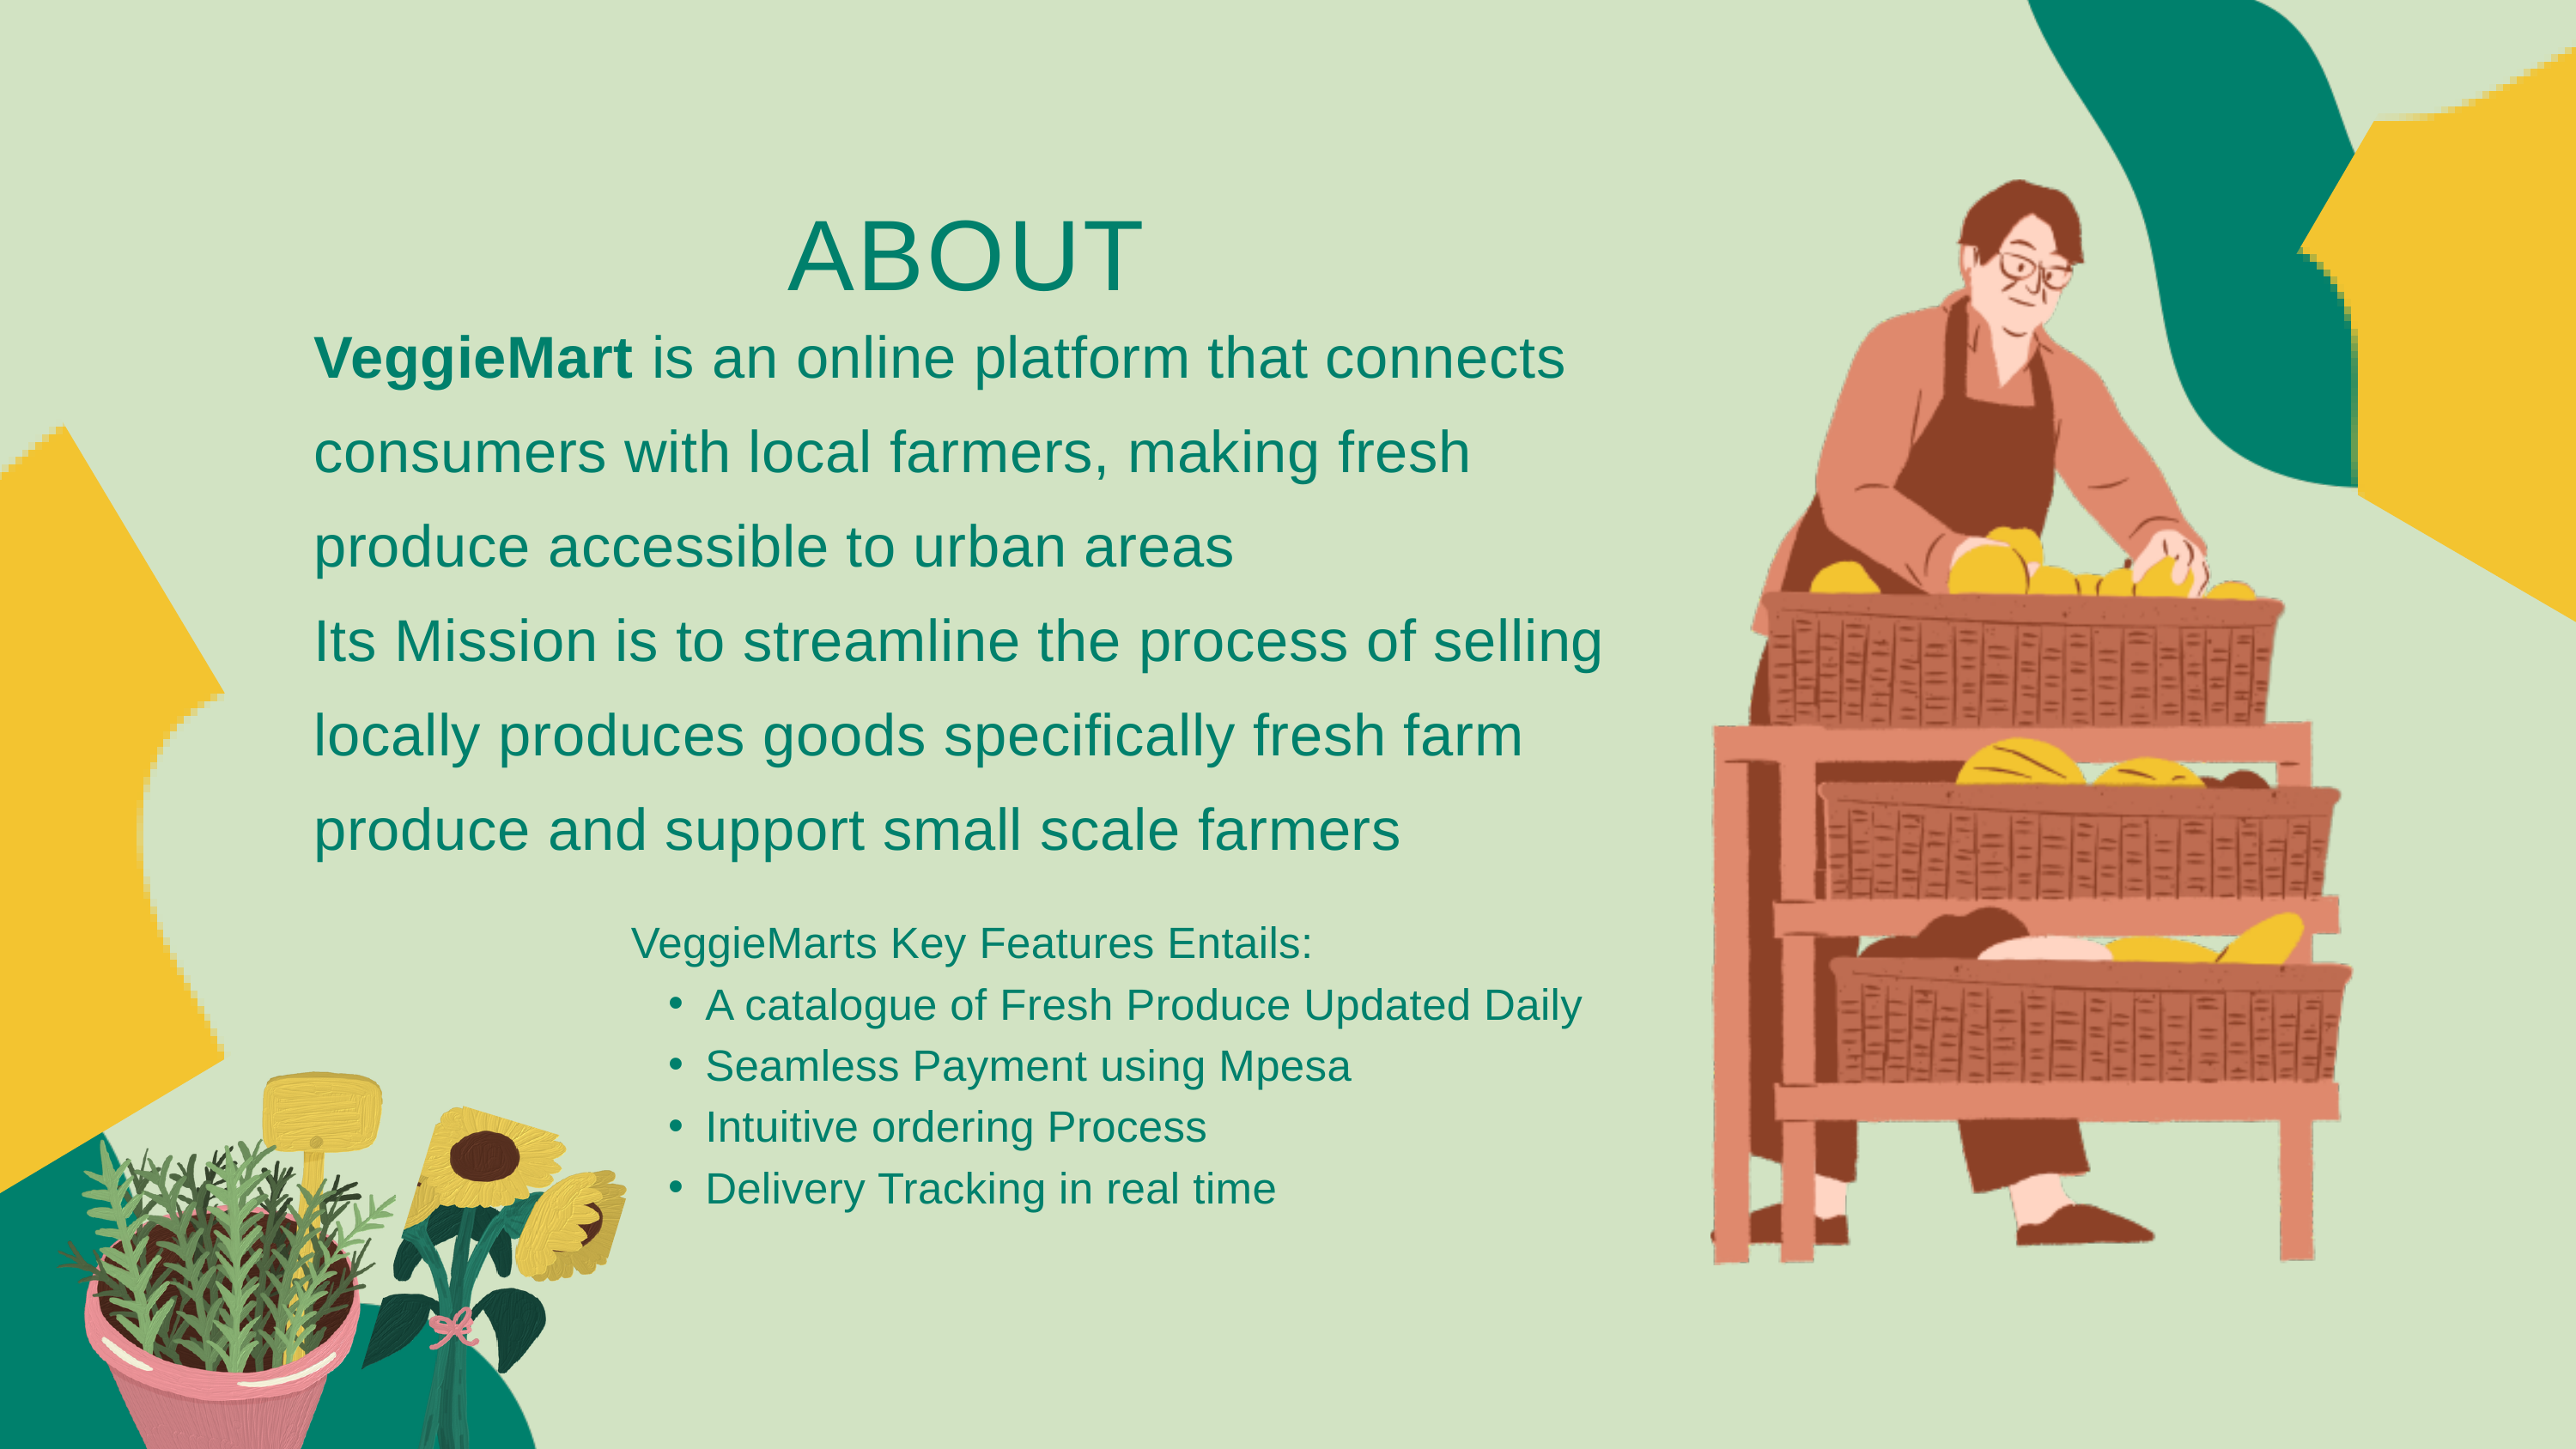

ABOUT

VeggieMart is an online platform that connects consumers with local farmers, making fresh produce accessible to urban areas
Its Mission is to streamline the process of selling locally produces goods specifically fresh farm produce and support small scale farmers

VeggieMarts Key Features Entails:
A catalogue of Fresh Produce Updated Daily
Seamless Payment using Mpesa
Intuitive ordering Process
Delivery Tracking in real time